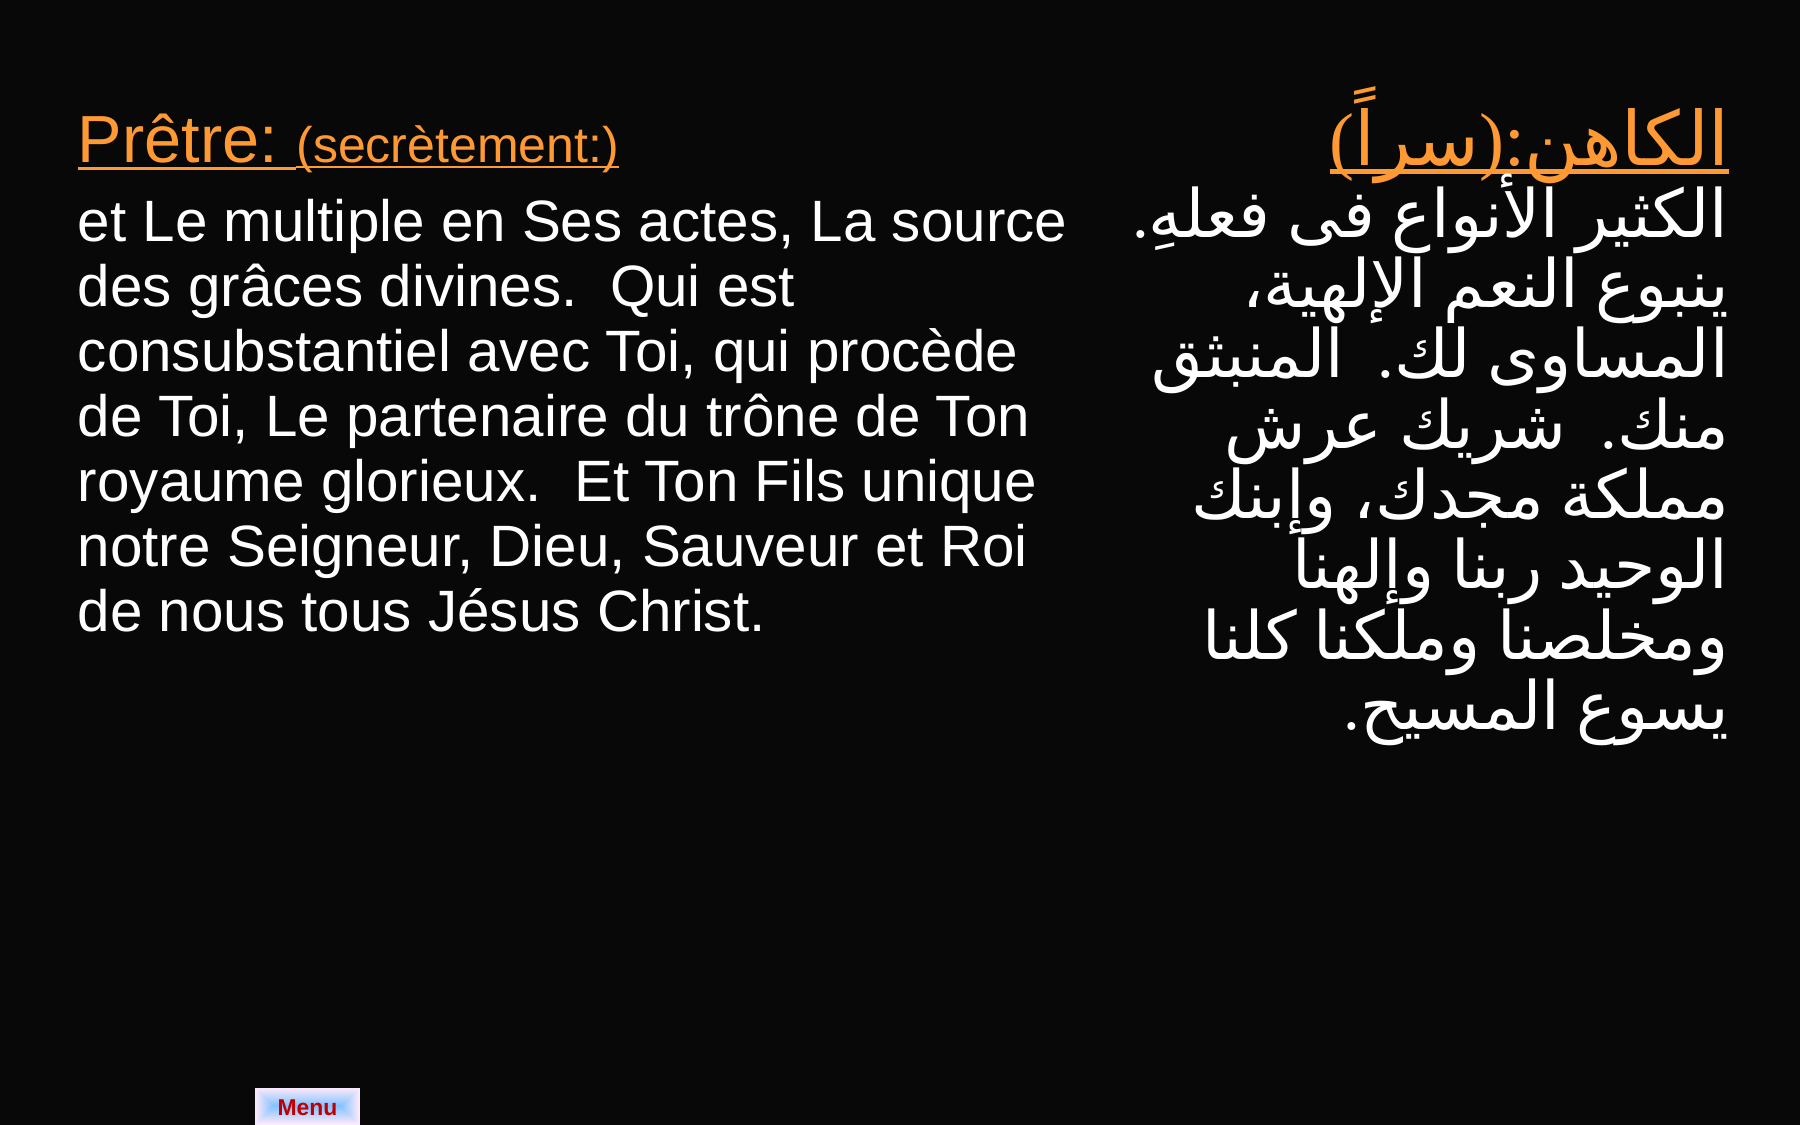

| Prêtre: (secrètement:) et Le multiple en Ses actes, La source des grâces divines. Qui est consubstantiel avec Toi, qui procède de Toi, Le partenaire du trône de Ton royaume glorieux. Et Ton Fils unique notre Seigneur, Dieu, Sauveur et Roi de nous tous Jésus Christ. | الكاهن:(سراً) الكثير الأنواع فى فعلهِ. ينبوع النعم الإلهية، المساوى لك. المنبثق منك. شريك عرش مملكة مجدك، وإبنك الوحيد ربنا وإلهنا ومخلصنا وملكنا كلنا يسوع المسيح. |
| --- | --- |

Menu